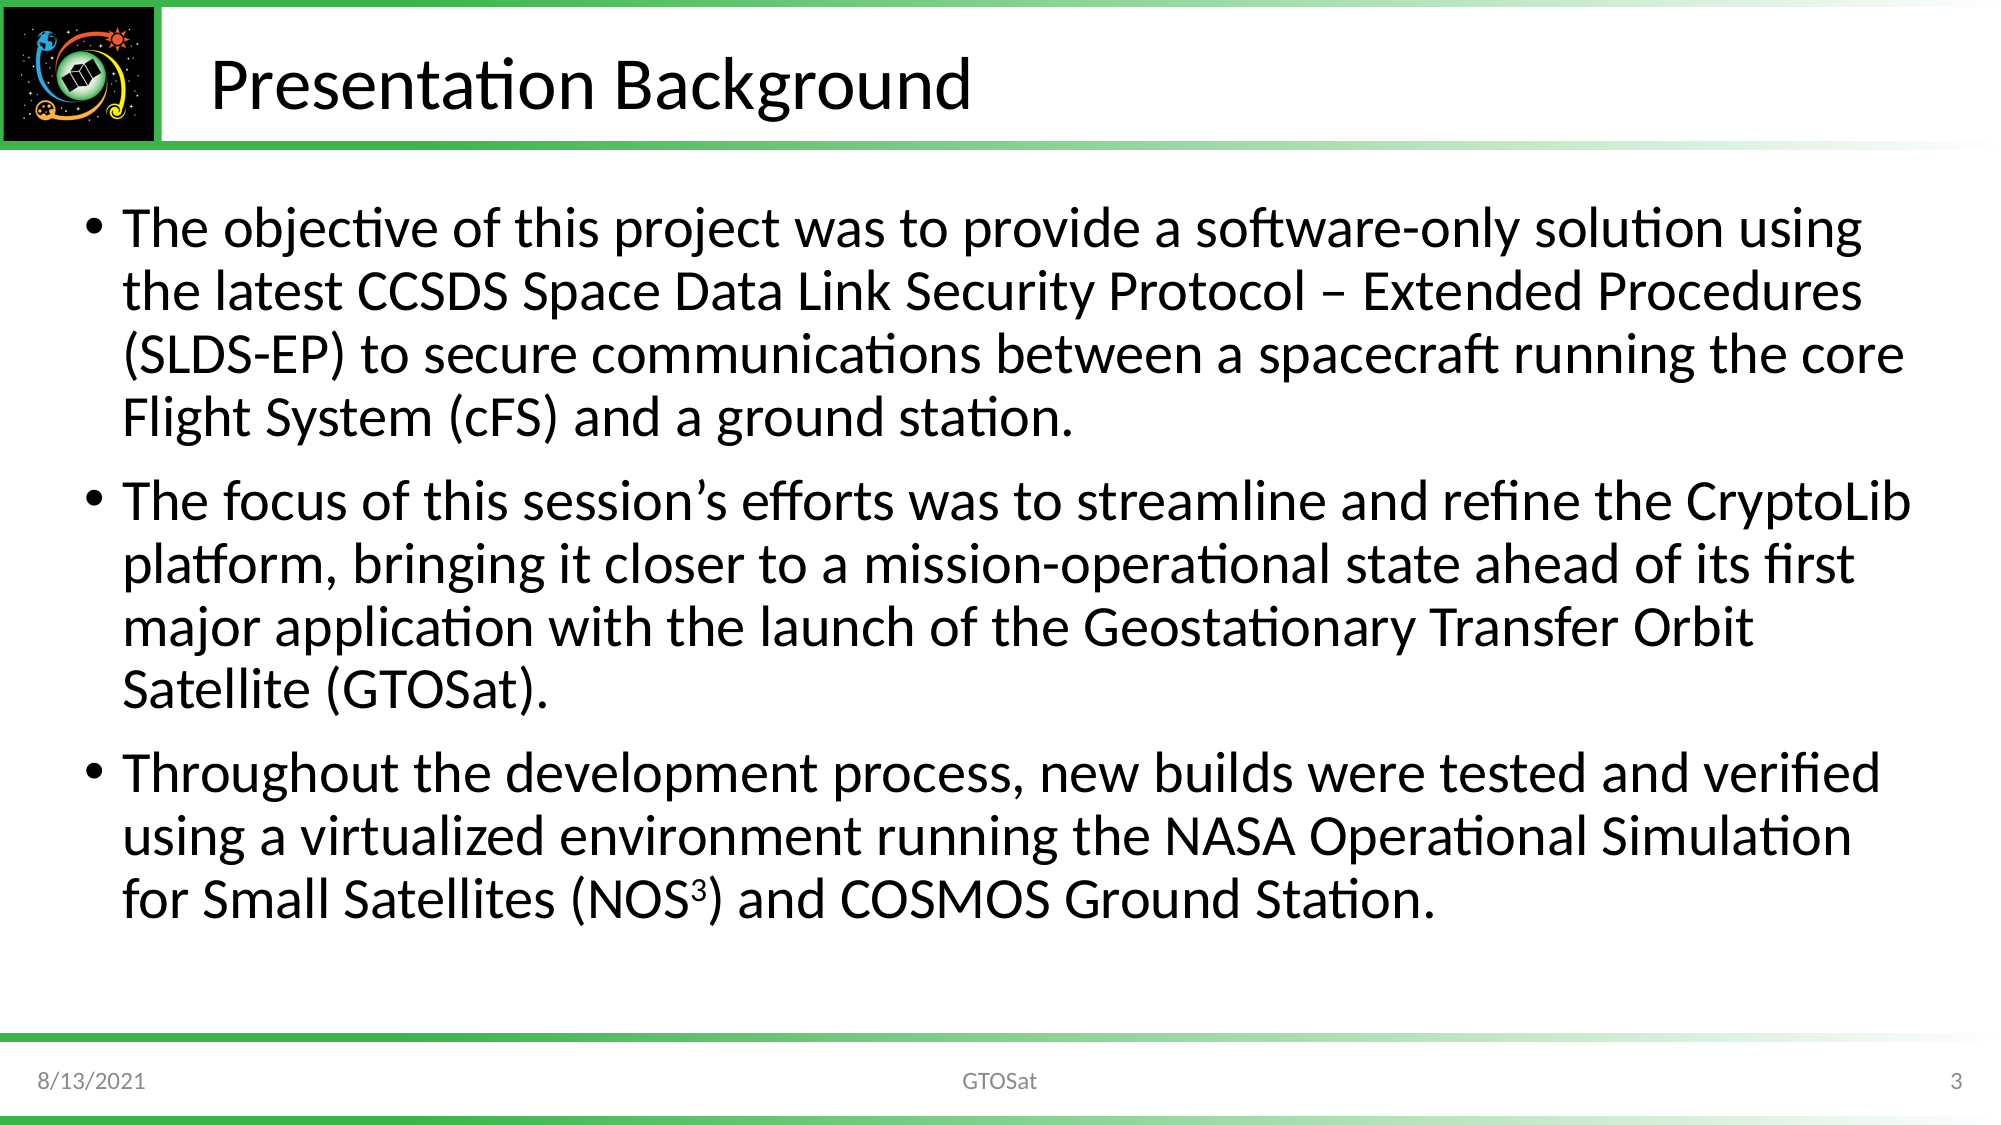

# Presentation Background
The objective of this project was to provide a software-only solution using the latest CCSDS Space Data Link Security Protocol – Extended Procedures (SLDS-EP) to secure communications between a spacecraft running the core Flight System (cFS) and a ground station.
The focus of this session’s efforts was to streamline and refine the CryptoLib platform, bringing it closer to a mission-operational state ahead of its first major application with the launch of the Geostationary Transfer Orbit Satellite (GTOSat).
Throughout the development process, new builds were tested and verified using a virtualized environment running the NASA Operational Simulation for Small Satellites (NOS3) and COSMOS Ground Station.
8/13/2021
3
GTOSat